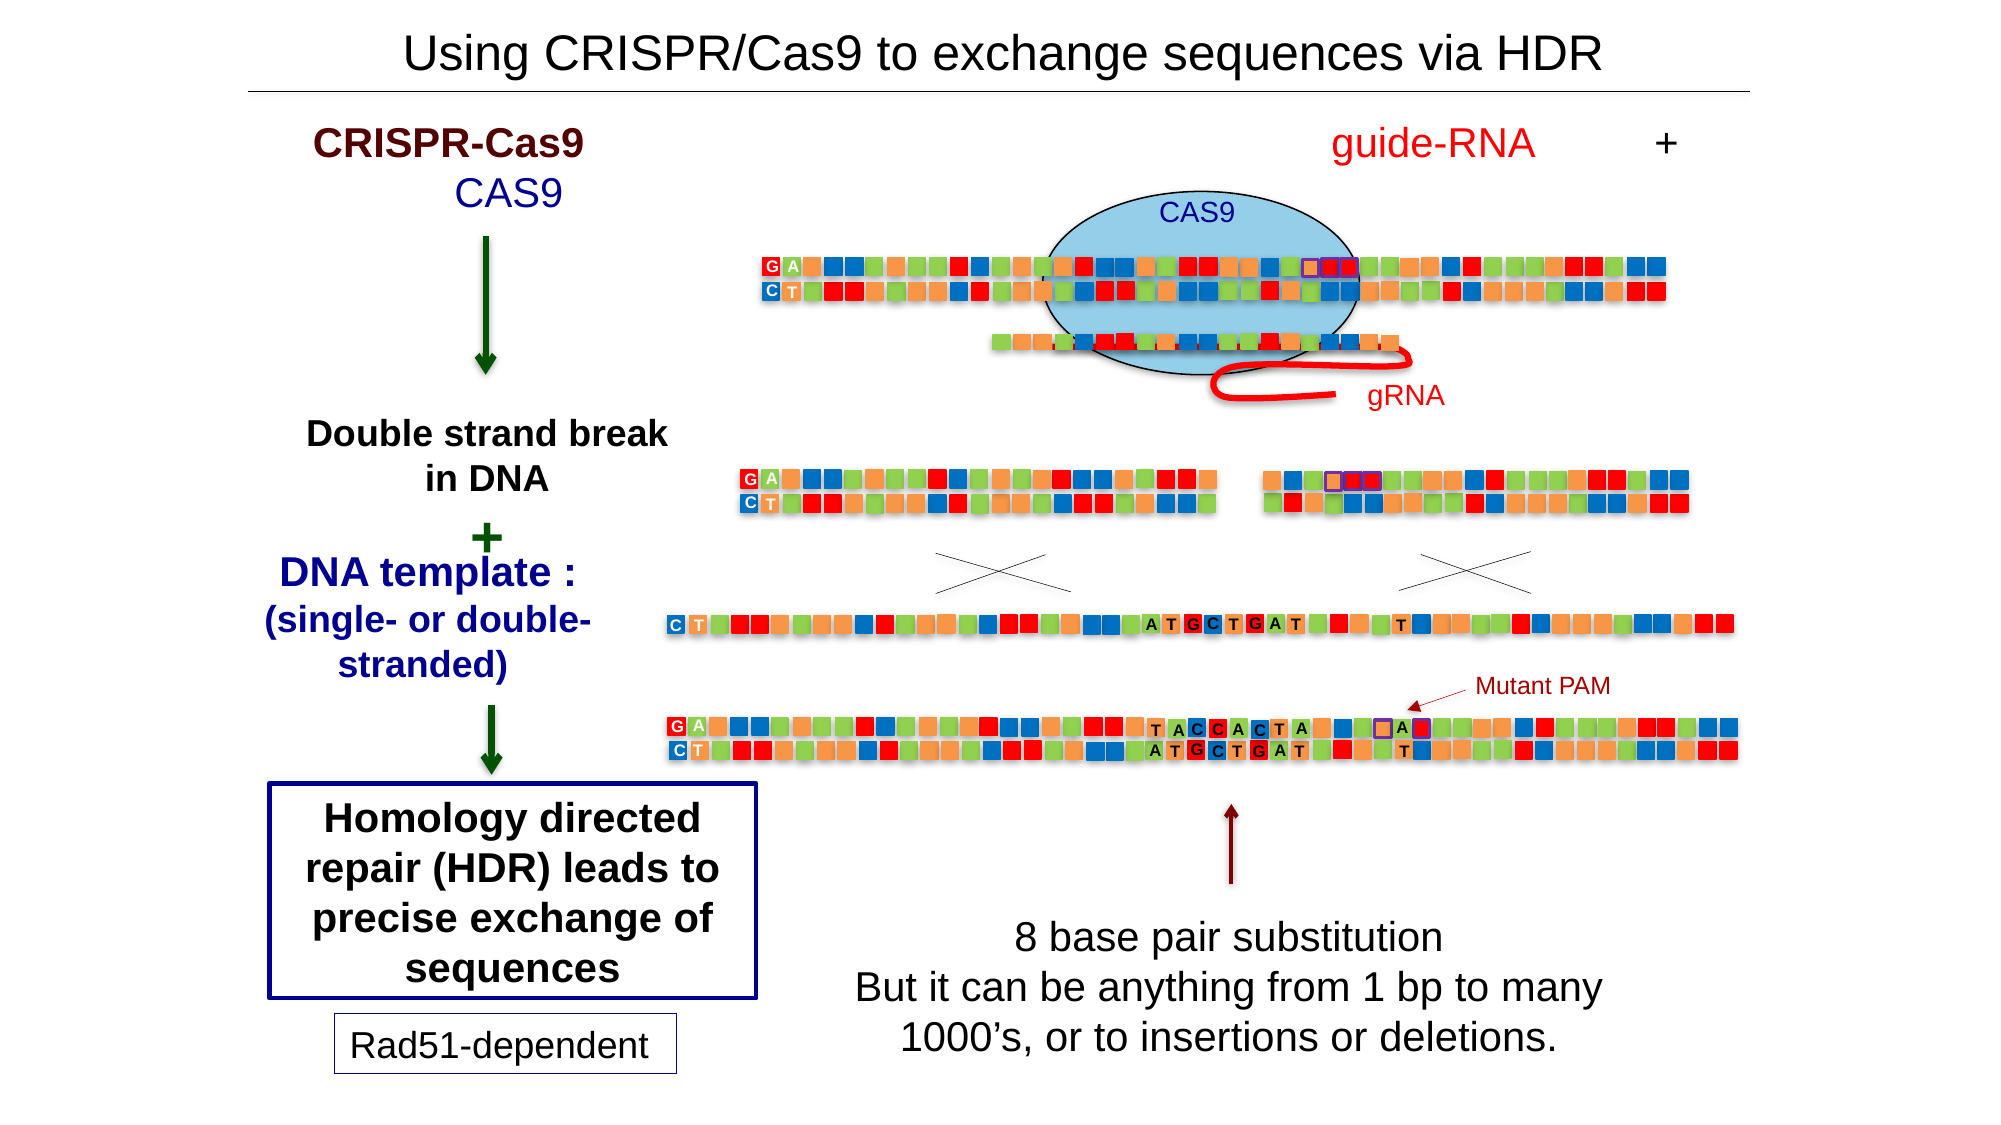

Using CRISPR/Cas9 to exchange sequences via HDR
   CRISPR-Cas9					guide-RNA 	  +	  CAS9

CAS9

A
G

C
T

gRNA
Double strand break in DNA
+
A
G

C
T

DNA template :
(single- or double-stranded)
C
A
G
A
G
T
T
T
C
T
T

Mutant PAM
A
G
A
A
C
A
T
C
A
T
C

G
A
C
A
T
T
T
C
G
T
T

Homology directed repair (HDR) leads to precise exchange of sequences
8 base pair substitution
But it can be anything from 1 bp to many 1000’s, or to insertions or deletions.
Rad51-dependent